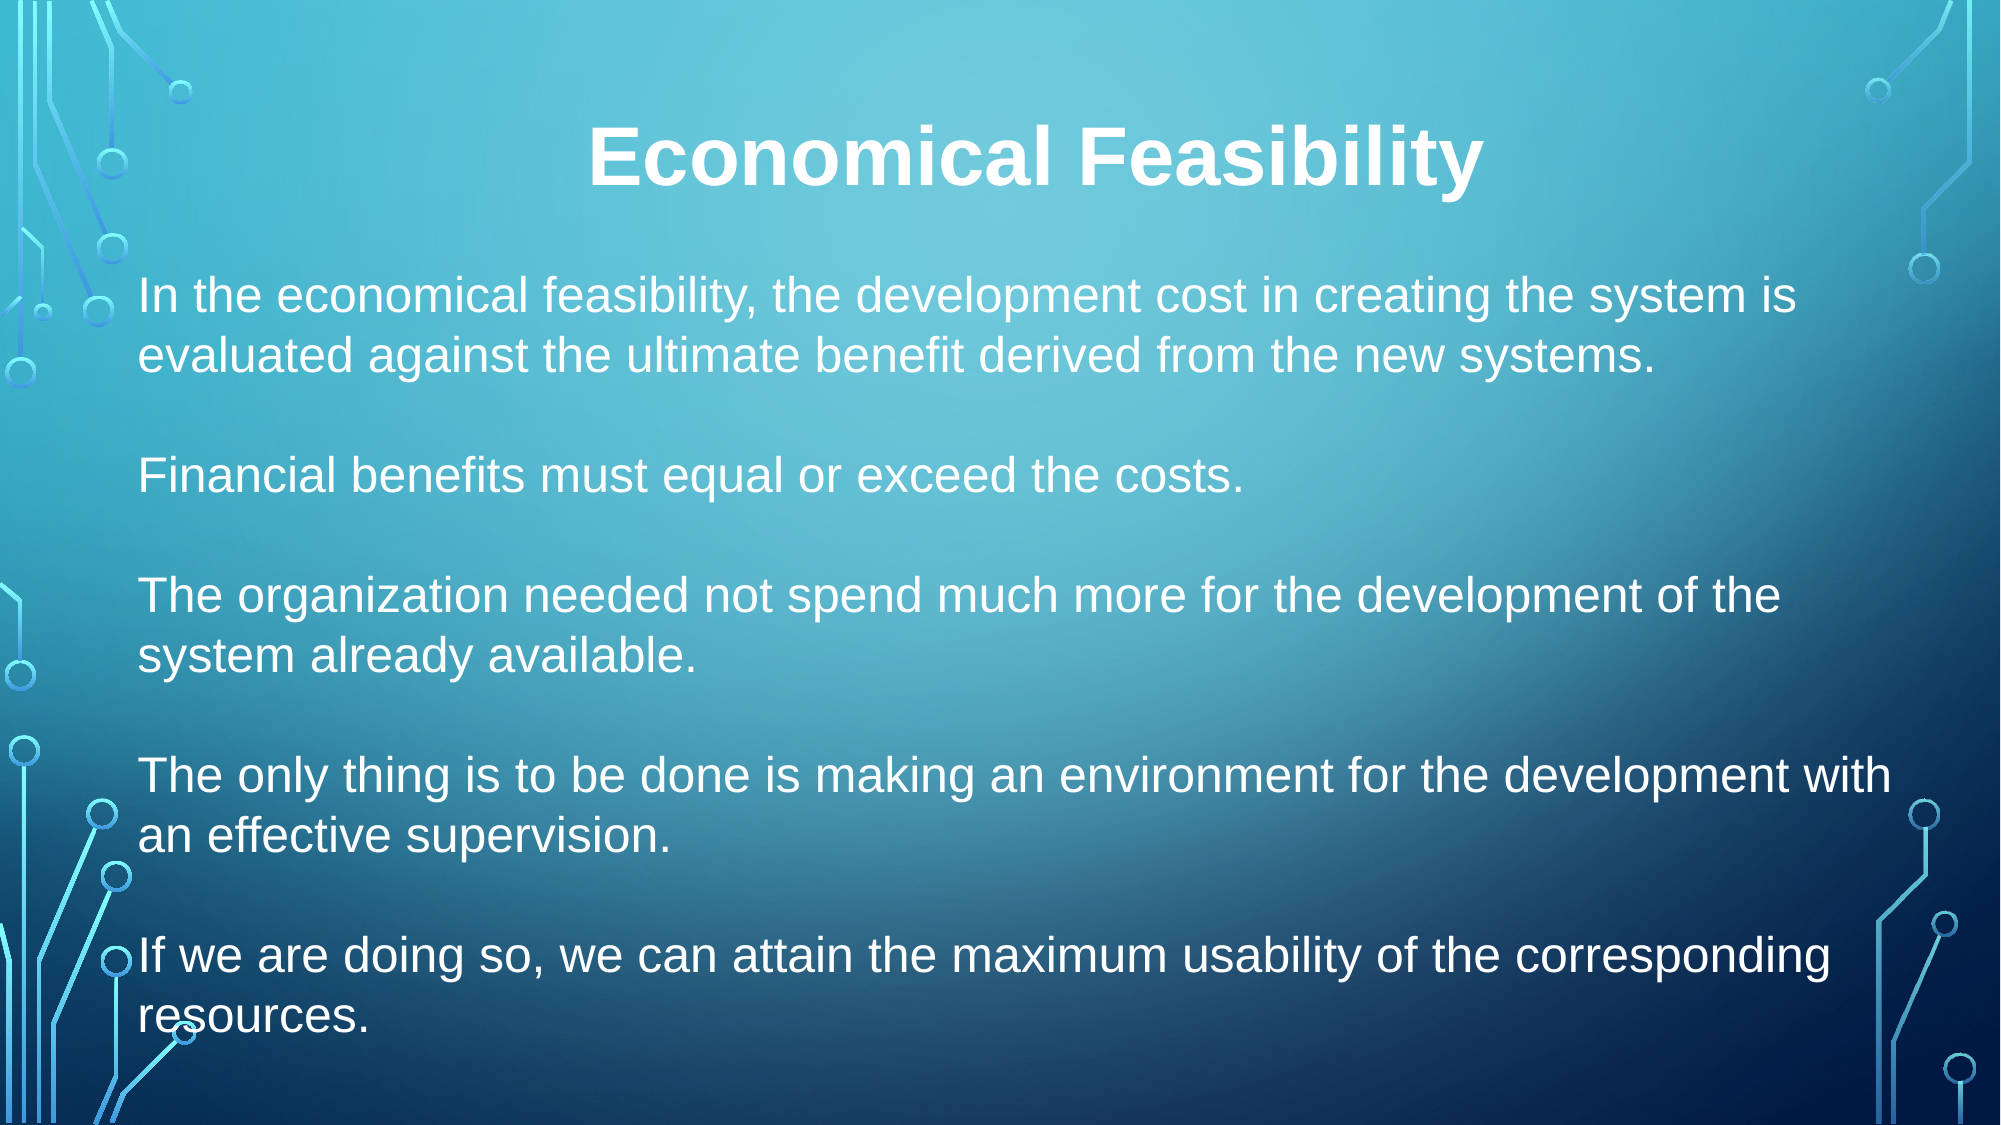

Economical Feasibility

In the economical feasibility, the development cost in creating the system is evaluated against the ultimate benefit derived from the new systems.

Financial benefits must equal or exceed the costs.

The organization needed not spend much more for the development of the system already available.

The only thing is to be done is making an environment for the development with an effective supervision.

If we are doing so, we can attain the maximum usability of the corresponding resources.